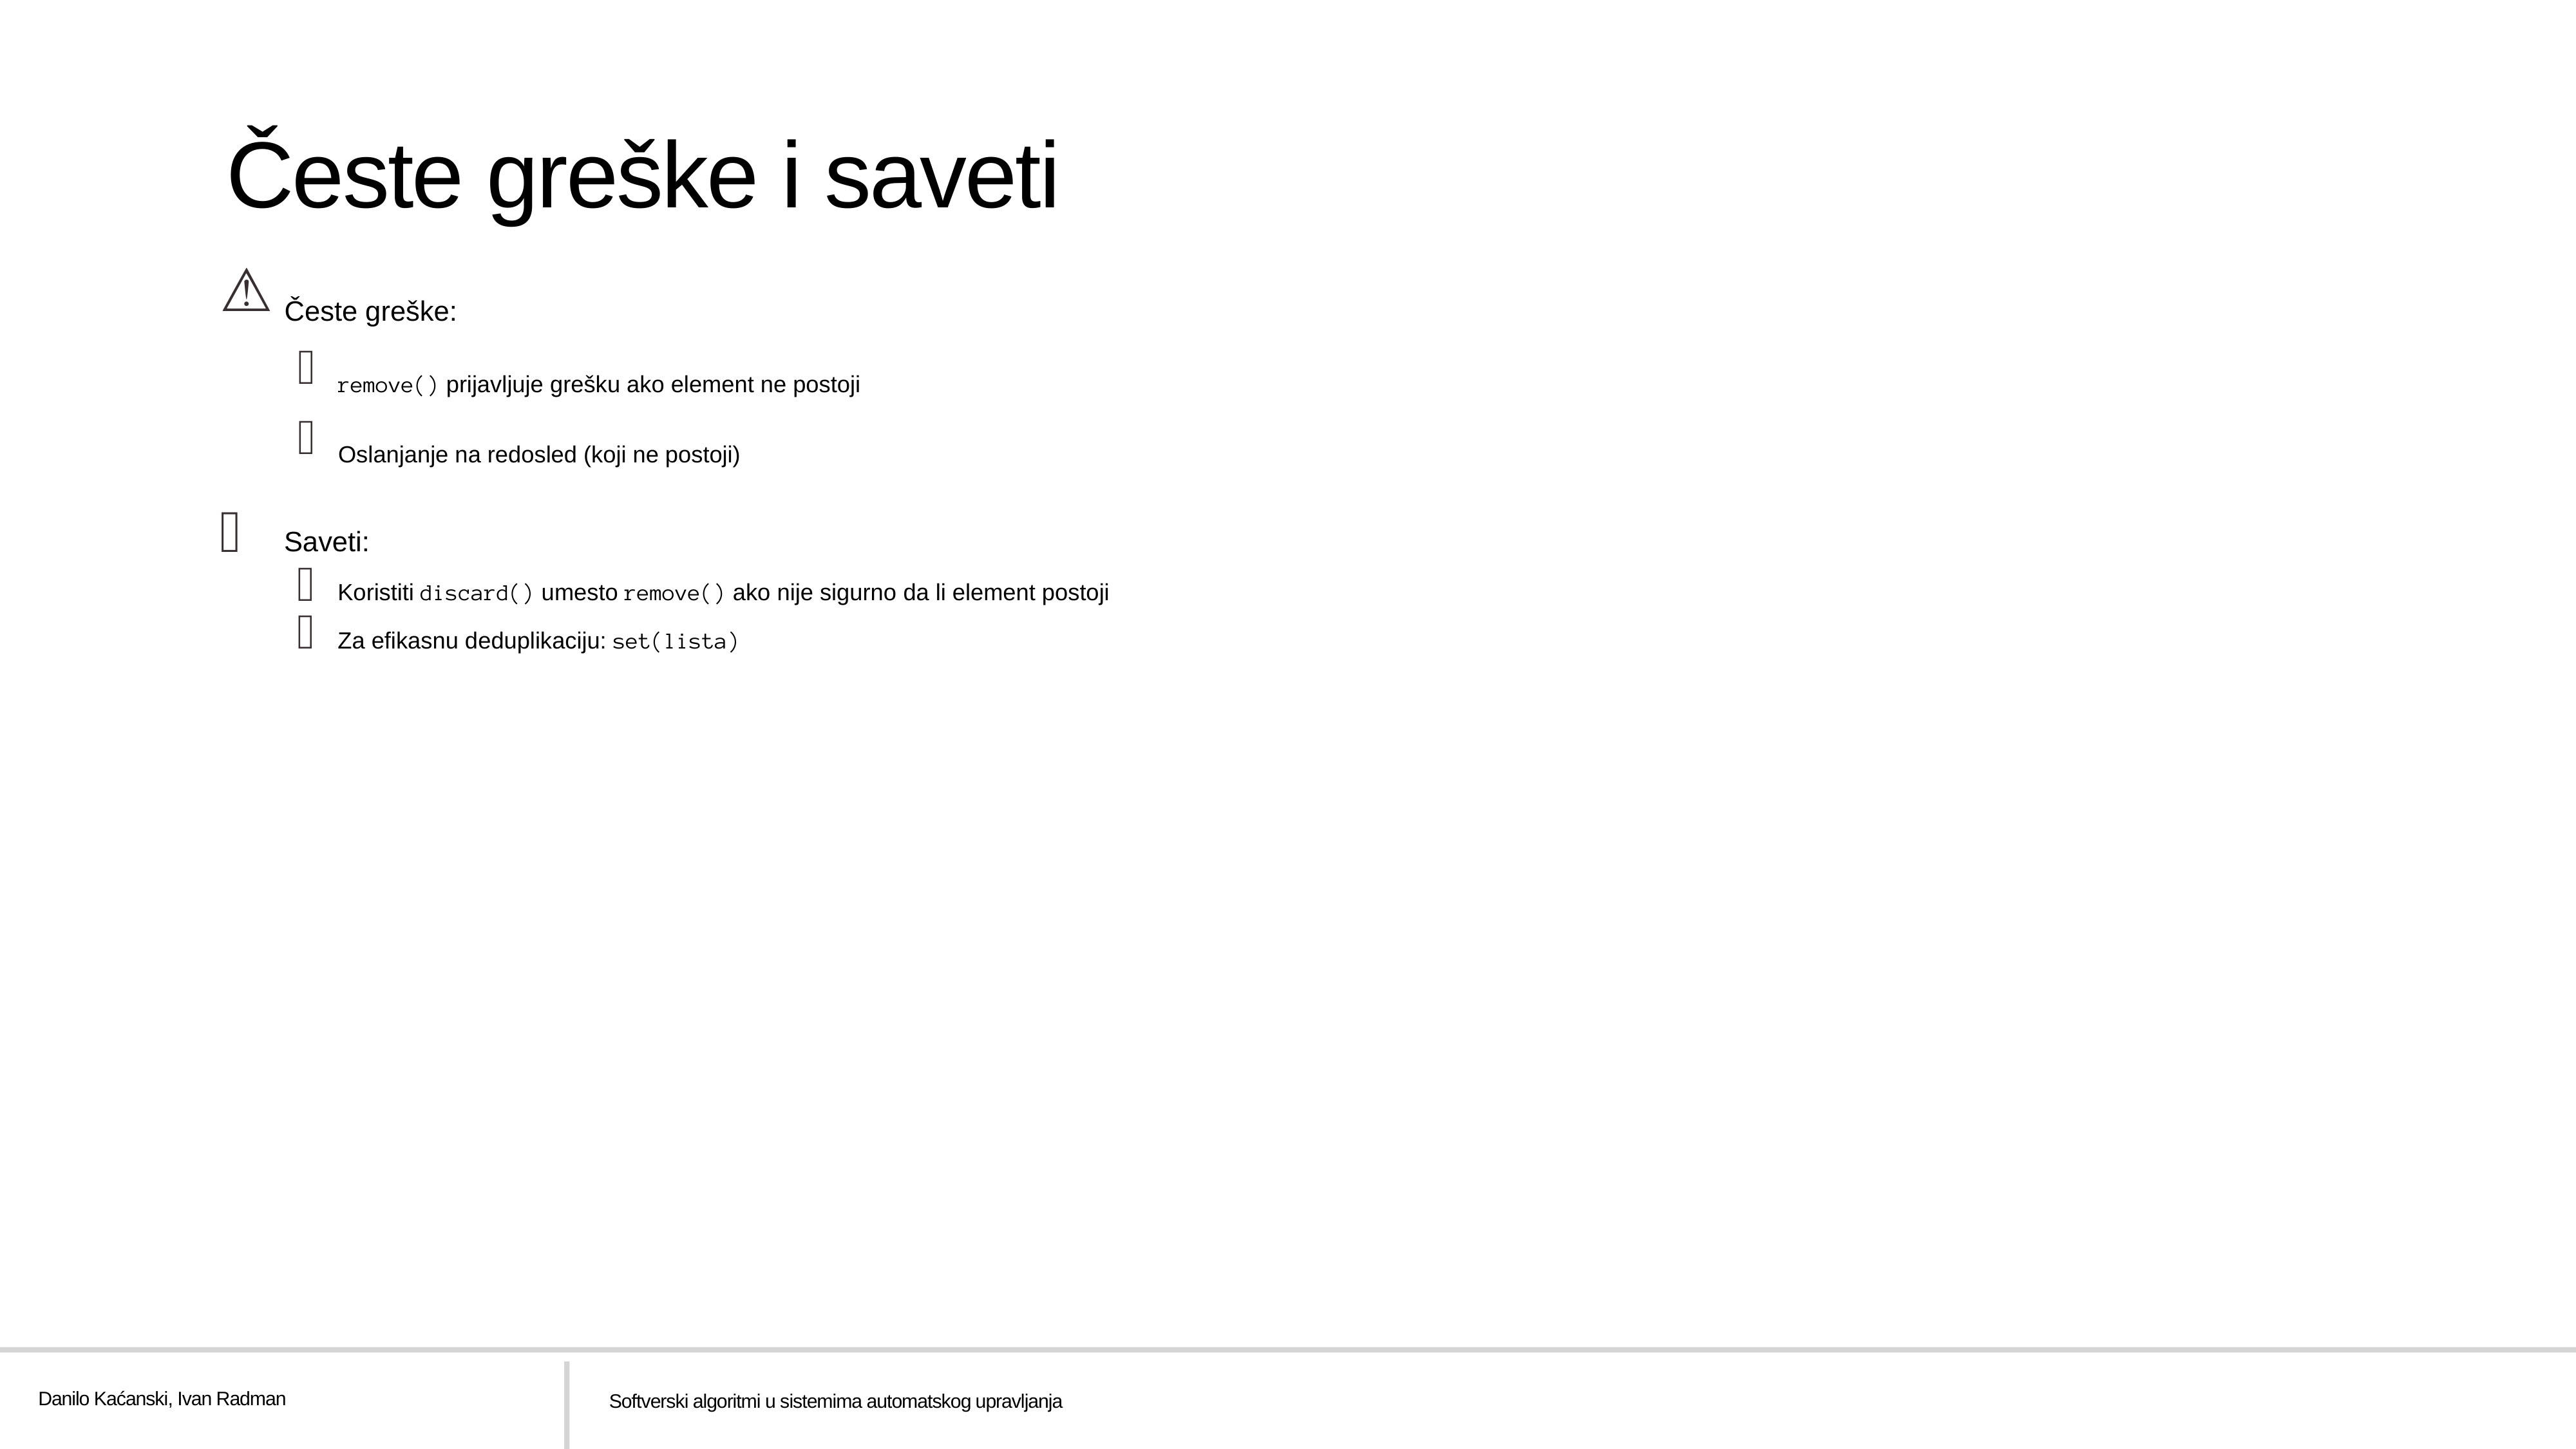

# Česte greške i saveti
Česte greške:
remove() prijavljuje grešku ako element ne postoji
Oslanjanje na redosled (koji ne postoji)
Saveti:
Koristiti discard() umesto remove() ako nije sigurno da li element postoji
Za efikasnu deduplikaciju: set(lista)